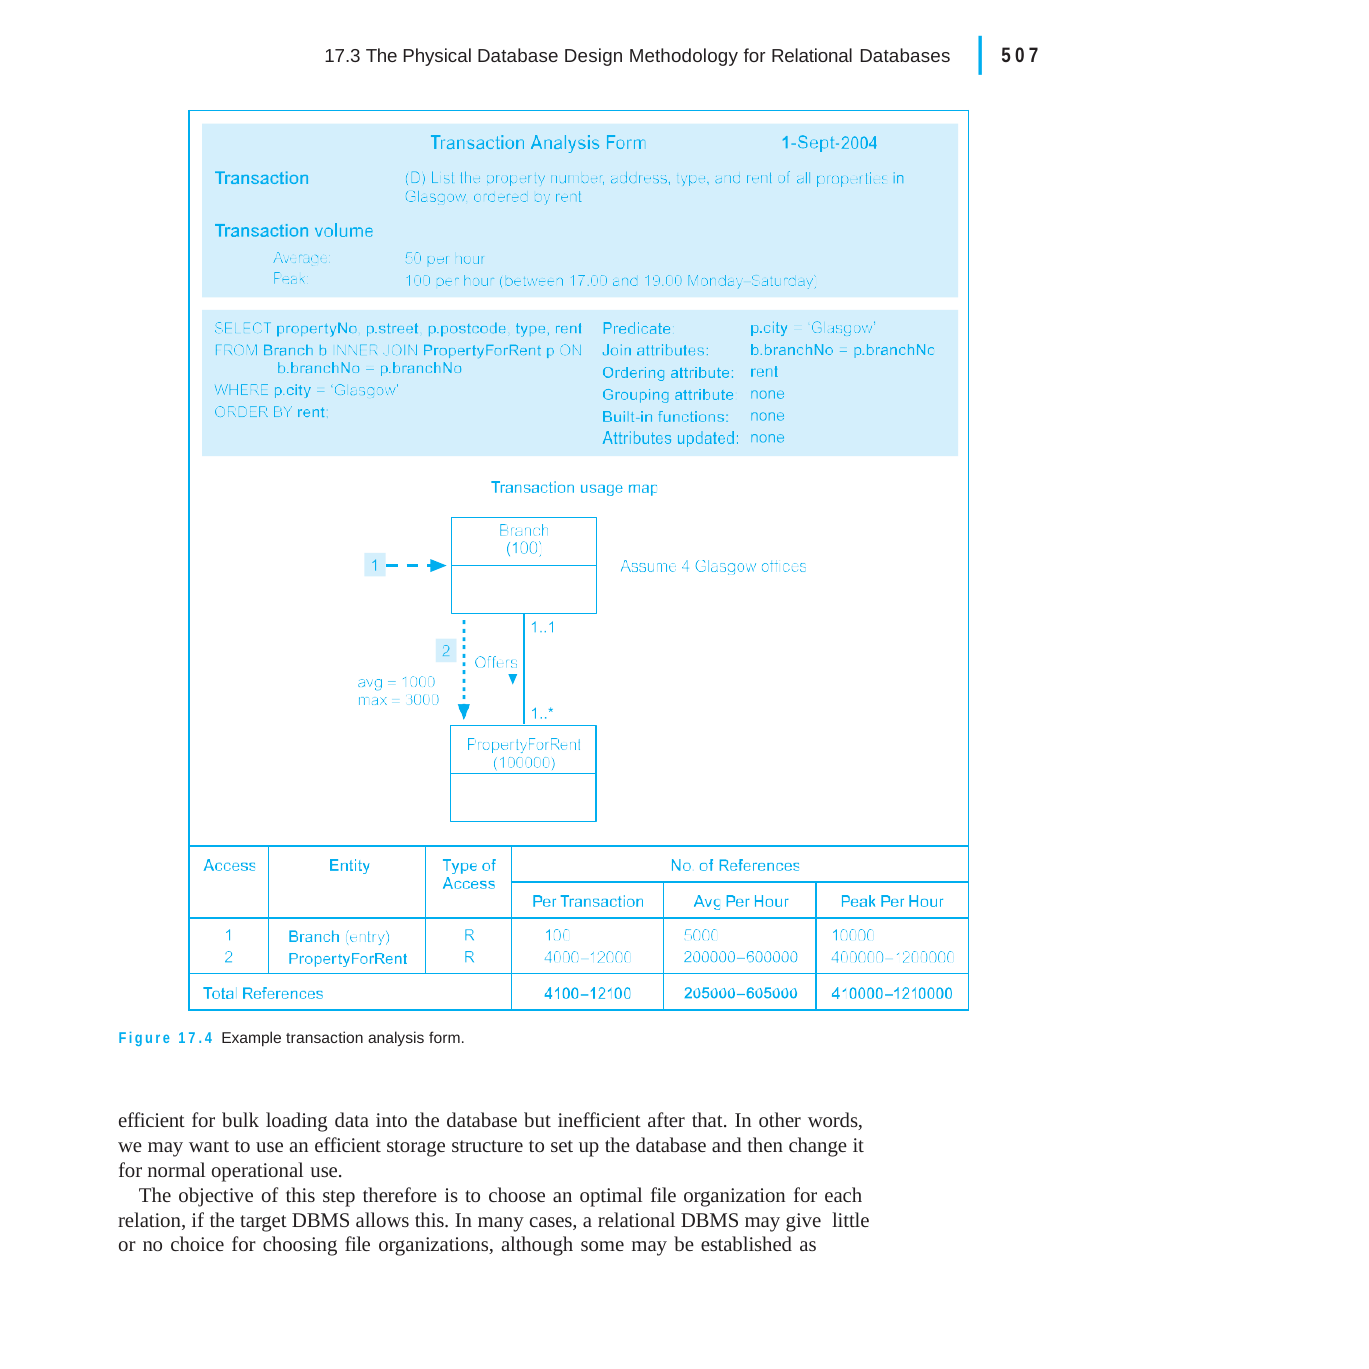

|
507
17.3 The Physical Database Design Methodology for Relational Databases
|  |  |  |  |  |  |
| --- | --- | --- | --- | --- | --- |
|  |  |  |  |  |  |
|  |  |  |  |  |  |
|  |  |  |  |  |  |
|  |  |  |  |  |  |

Figure 17.4 Example transaction analysis form.
efficient for bulk loading data into the database but inefficient after that. In other words,  we may want to use an efficient storage structure to set up the database and then change it  for normal operational use.
The objective of this step therefore is to choose an optimal file organization for each  relation, if the target DBMS allows this. In many cases, a relational DBMS may give  little or no choice for choosing file organizations, although some may be established as